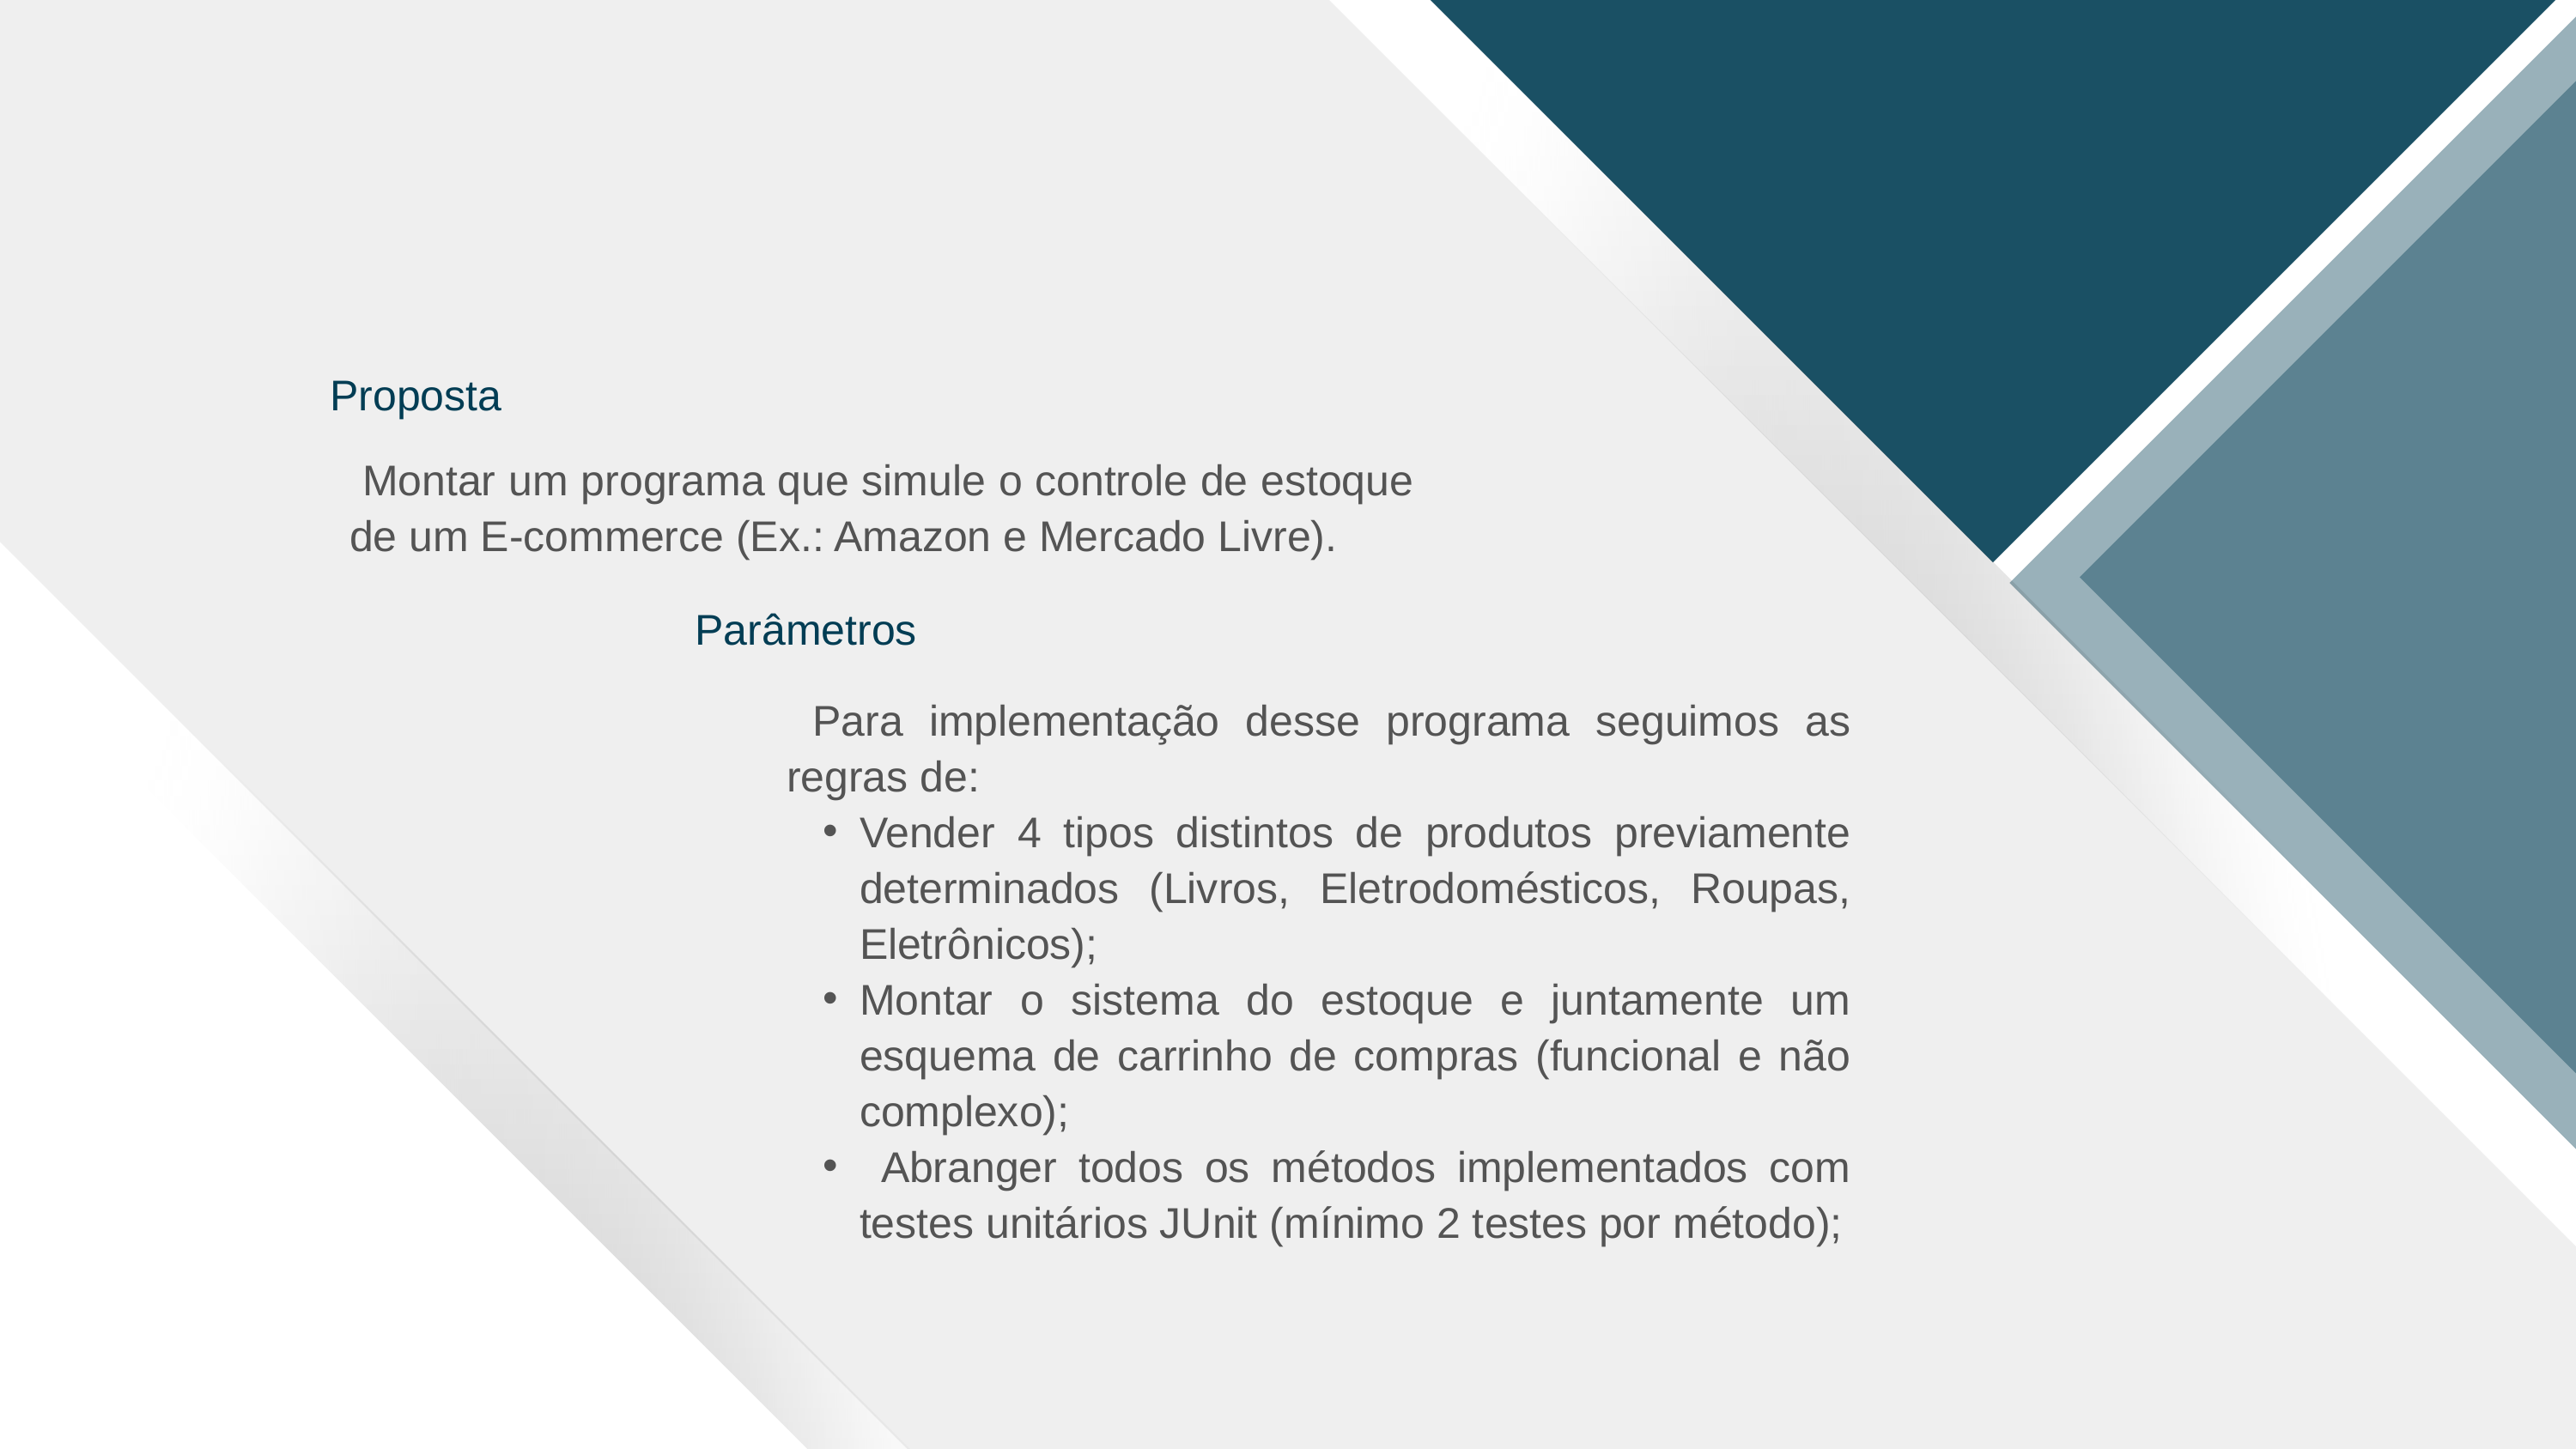

Proposta

 Montar um programa que simule o controle de estoque de um E-commerce (Ex.: Amazon e Mercado Livre).
Parâmetros
 Para implementação desse programa seguimos as regras de:
Vender 4 tipos distintos de produtos previamente determinados (Livros, Eletrodomésticos, Roupas, Eletrônicos);
Montar o sistema do estoque e juntamente um esquema de carrinho de compras (funcional e não complexo);
 Abranger todos os métodos implementados com testes unitários JUnit (mínimo 2 testes por método);